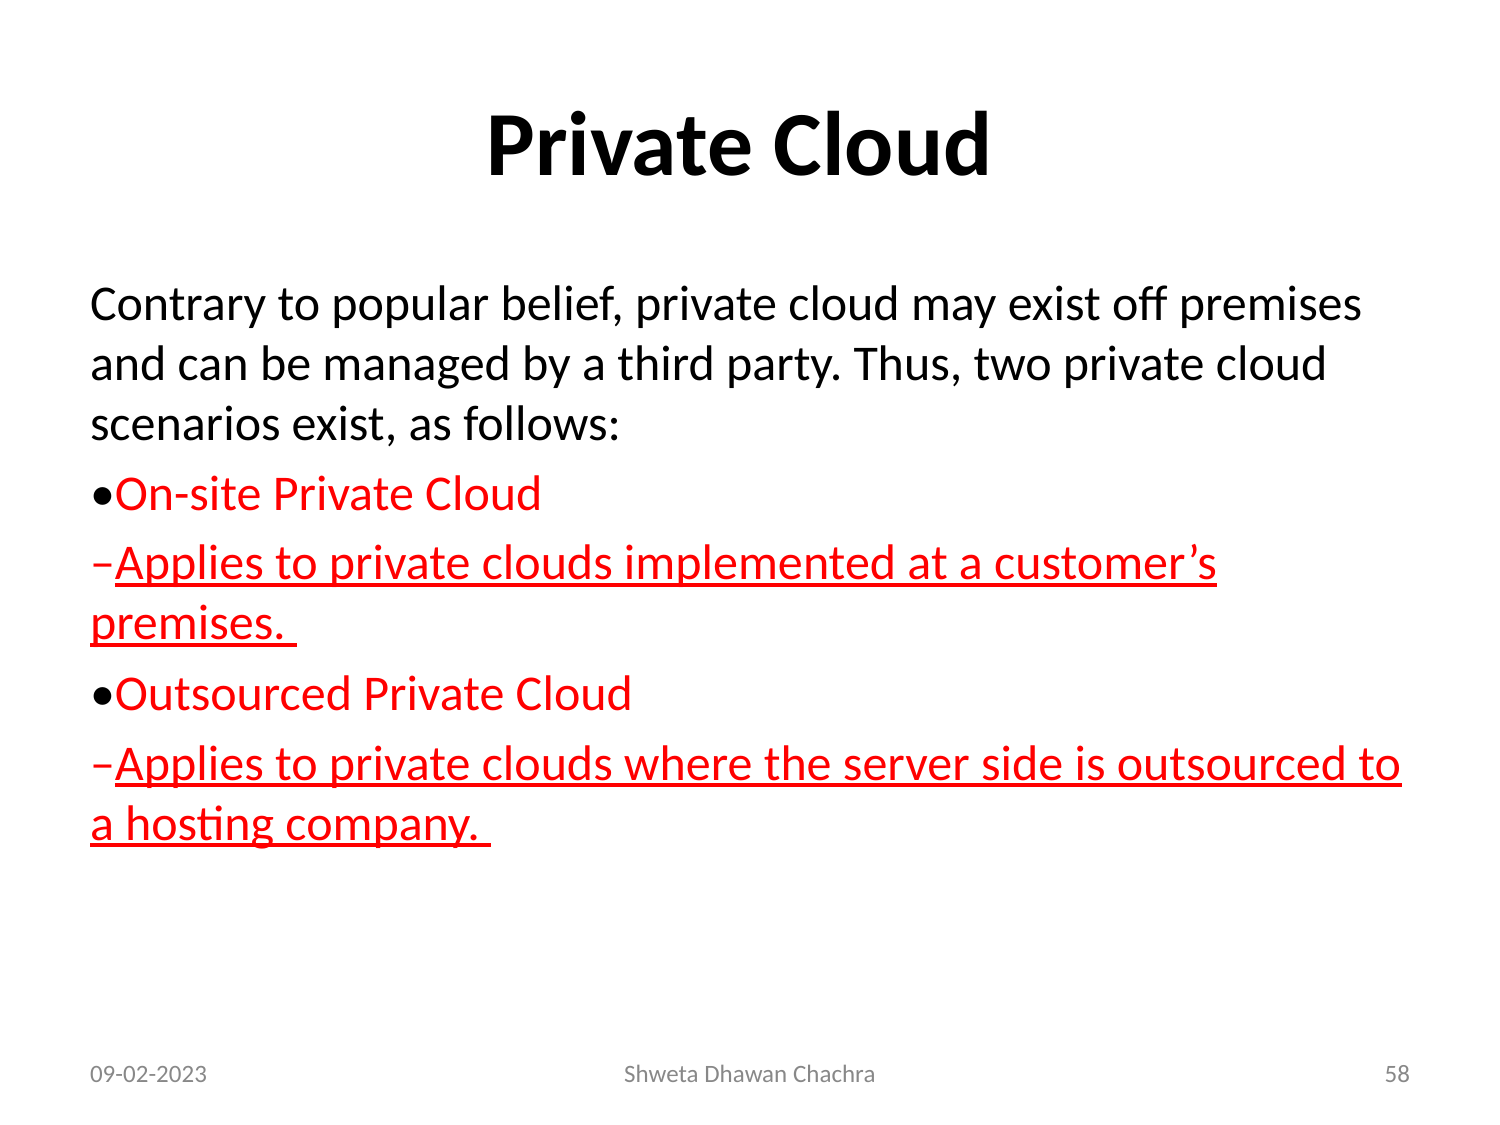

# Private Cloud
Contrary to popular belief, private cloud may exist off premises and can be managed by a third party. Thus, two private cloud scenarios exist, as follows:
•On-site Private Cloud
–Applies to private clouds implemented at a customer’s premises.
•Outsourced Private Cloud
–Applies to private clouds where the server side is outsourced to a hosting company.
09-02-2023
Shweta Dhawan Chachra
58